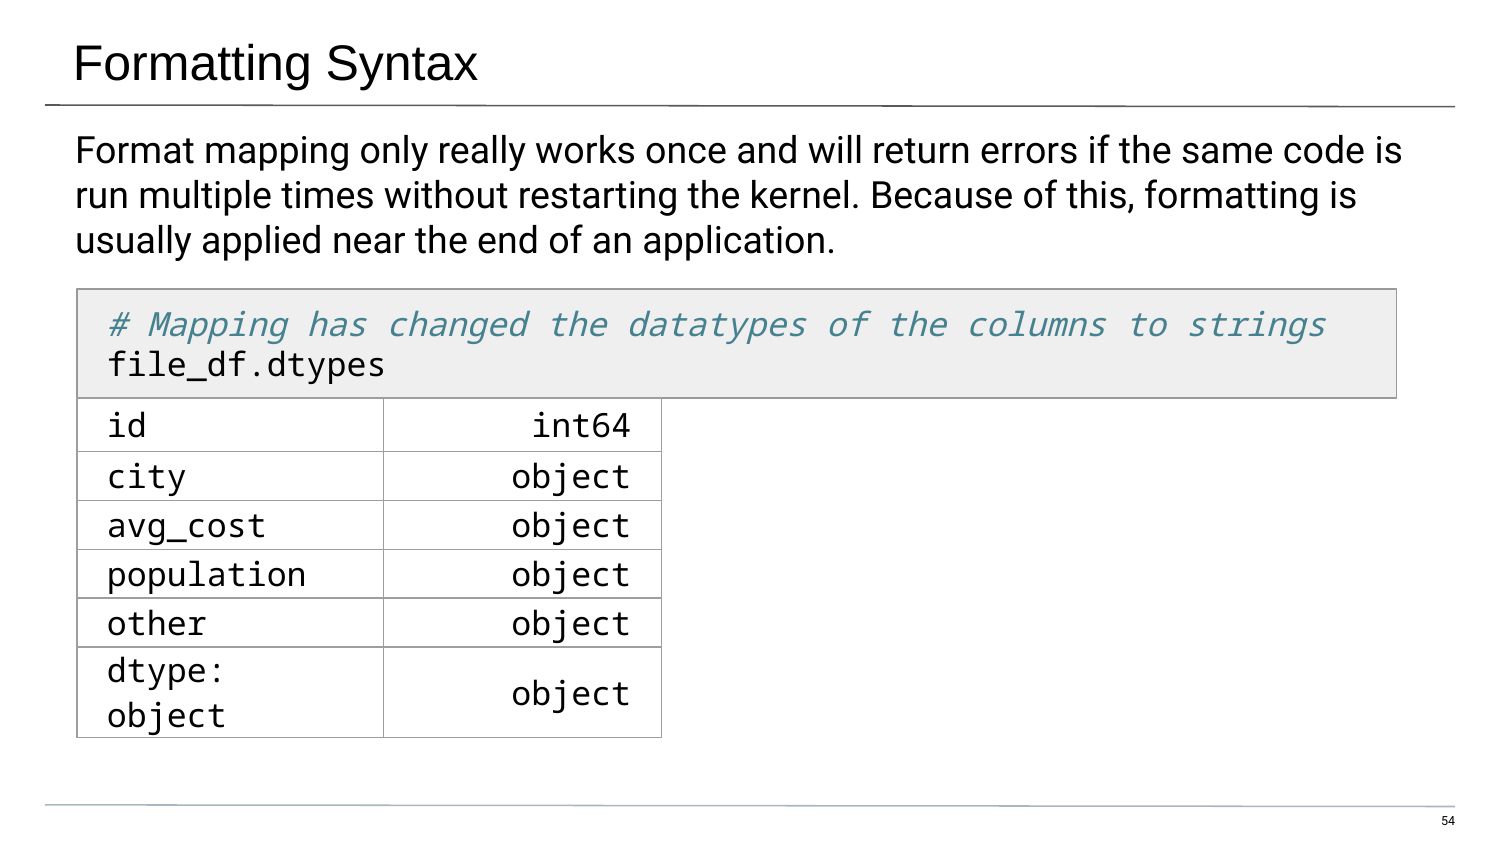

# Formatting Syntax
Format mapping only really works once and will return errors if the same code is run multiple times without restarting the kernel. Because of this, formatting is usually applied near the end of an application.
# Mapping has changed the datatypes of the columns to strings
file_df.dtypes
| id | int64 |
| --- | --- |
| city | object |
| avg\_cost | object |
| population | object |
| other | object |
| dtype: object | object |